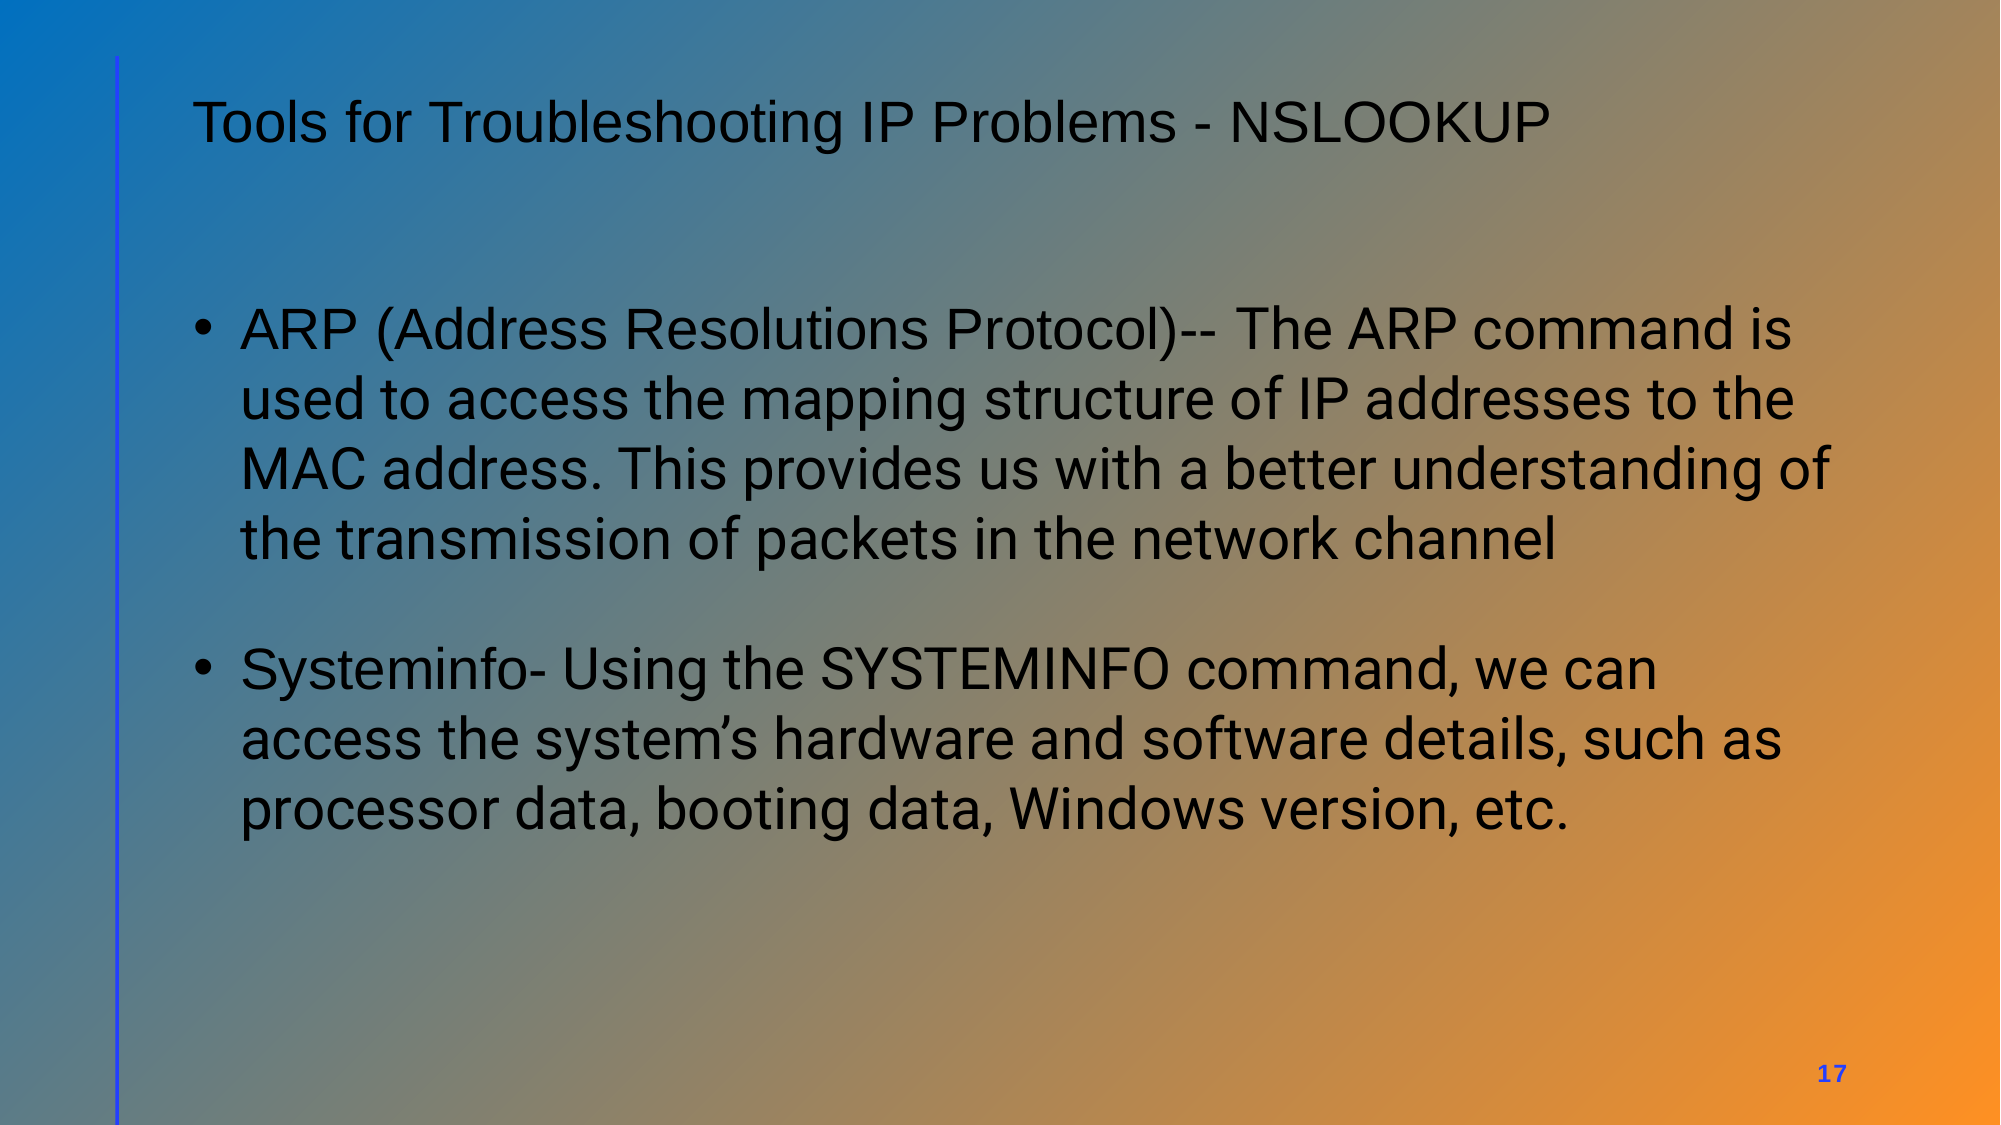

Tools for Troubleshooting IP Problems - NSLOOKUP
ARP (Address Resolutions Protocol)-- The ARP command is used to access the mapping structure of IP addresses to the MAC address. This provides us with a better understanding of the transmission of packets in the network channel

Systeminfo- Using the SYSTEMINFO command, we can access the system’s hardware and software details, such as processor data, booting data, Windows version, etc.

17